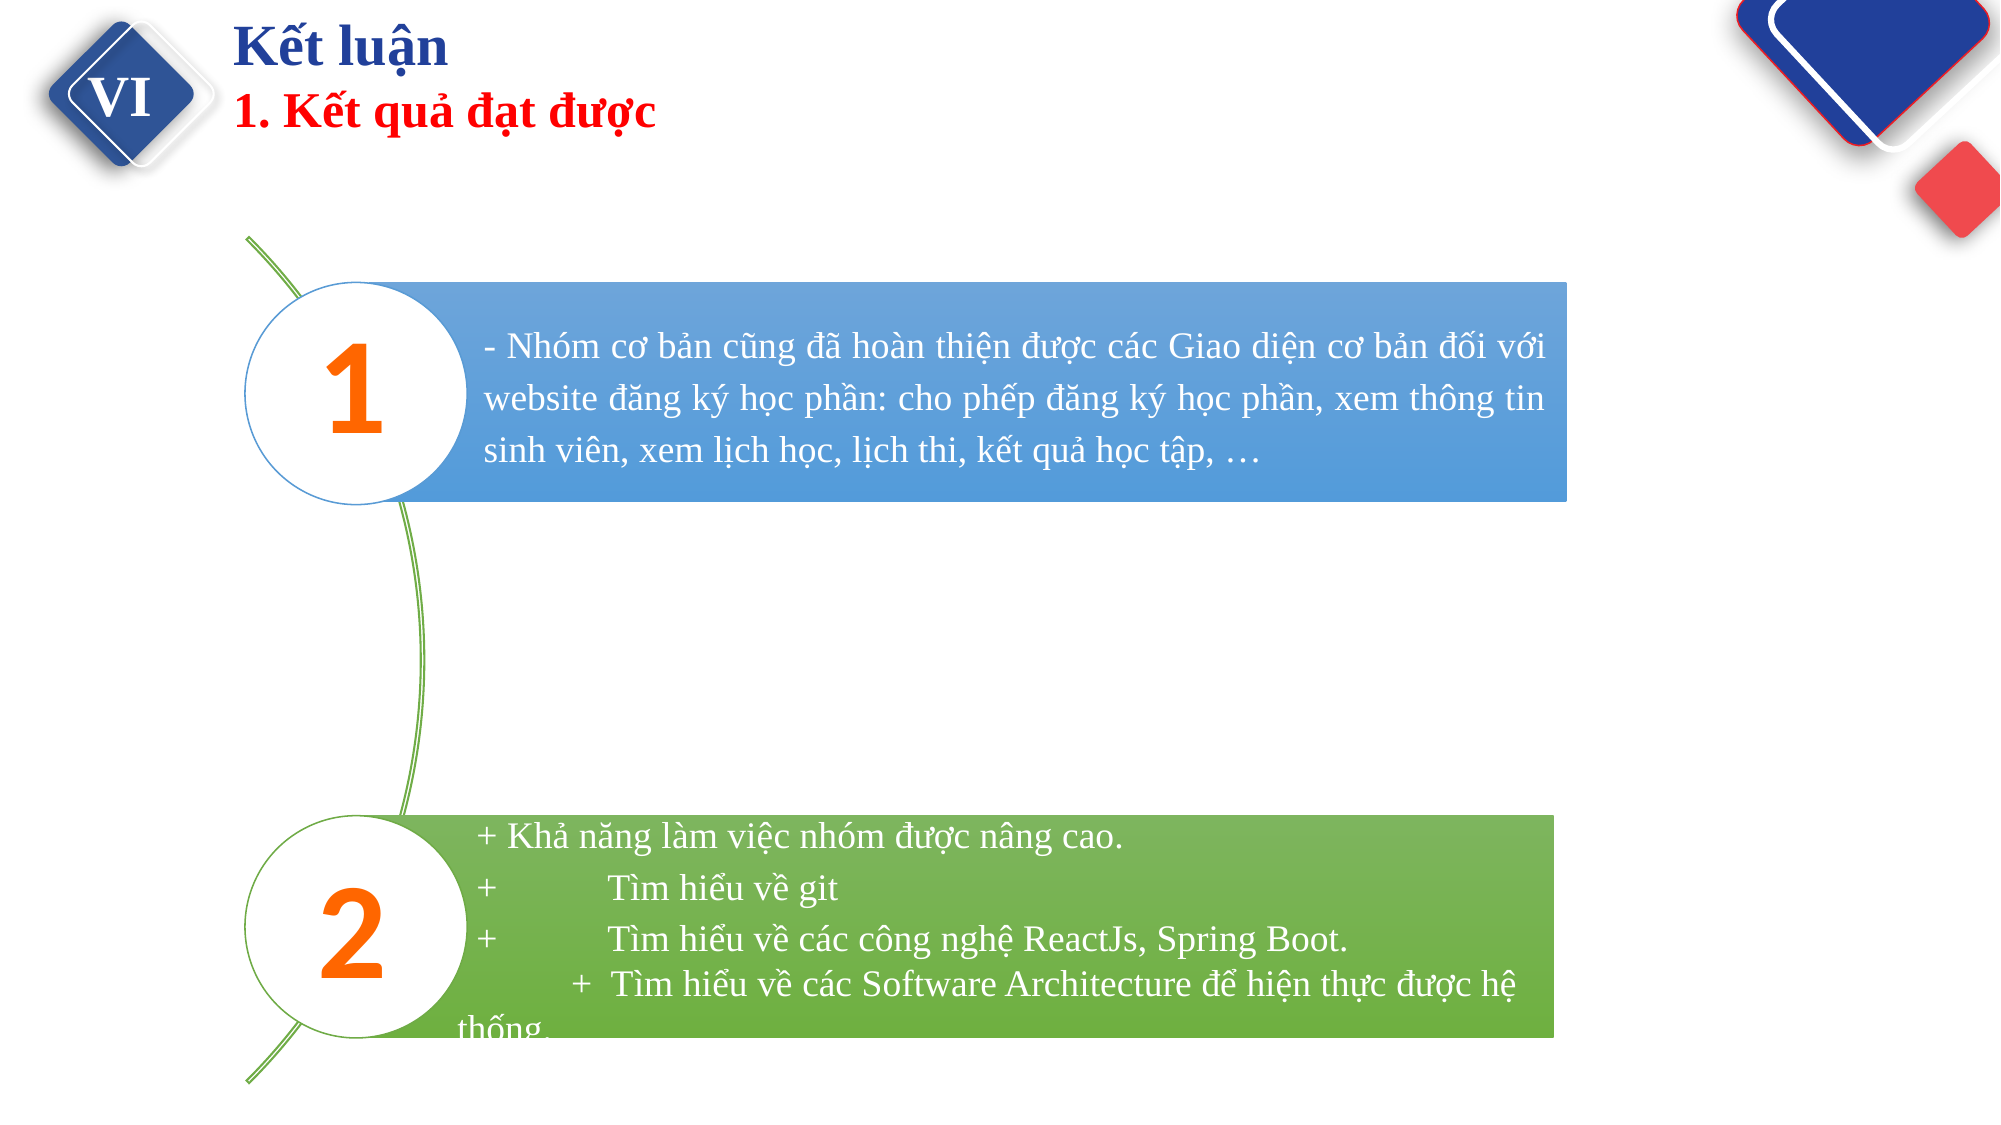

Kết luận
1. Kết quả đạt được

VI

- Nhóm cơ bản cũng đã hoàn thiện được các Giao diện cơ bản đối với website đăng ký học phần: cho phếp đăng ký học phần, xem thông tin sinh viên, xem lịch học, lịch thi, kết quả học tập, …

  + Khả năng làm việc nhóm được nâng cao.
  + 	Tìm hiểu về git
  +	Tìm hiểu về các công nghệ ReactJs, Spring Boot.
            +  Tìm hiểu về các Software Architecture để hiện thực được hệ thống.

1
2